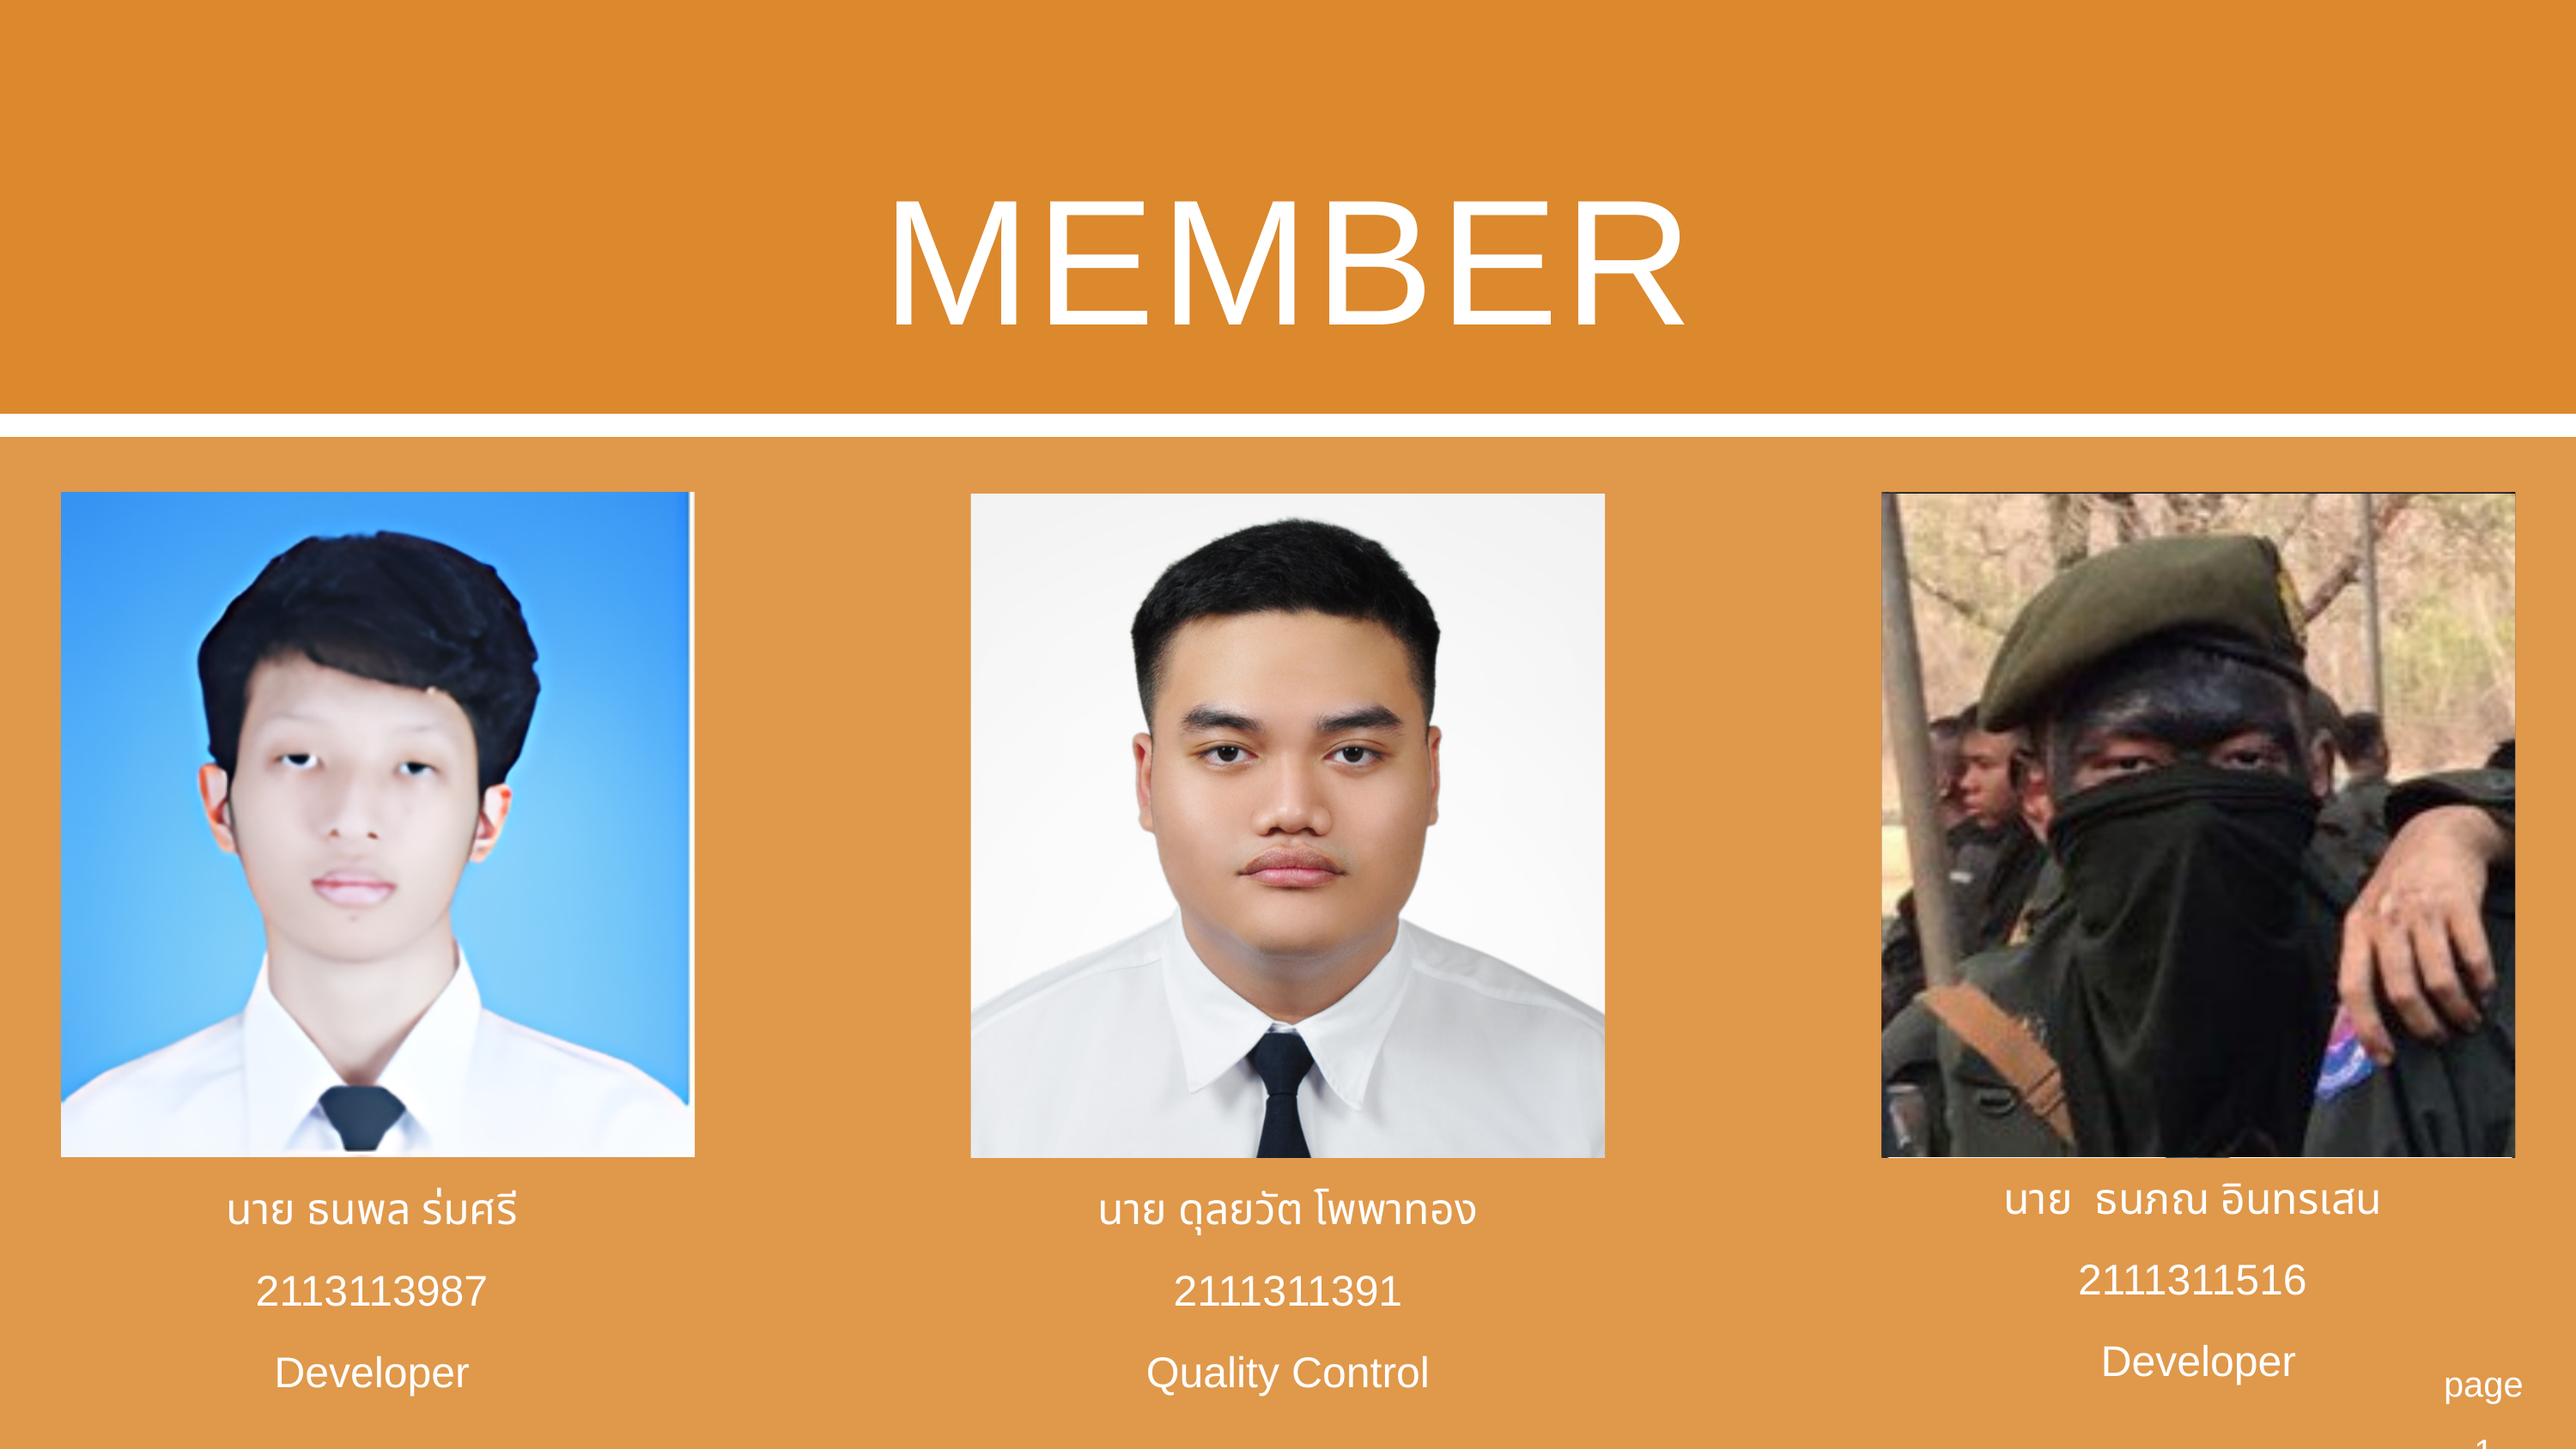

MEMBER

นาย  ธนภณ อินทรเสน
2111311516
Developer

นาย ธนพล ร่มศรี
2113113987
Developer

นาย ดุลยวัต โพพาทอง
2111311391
Quality Control

page 1